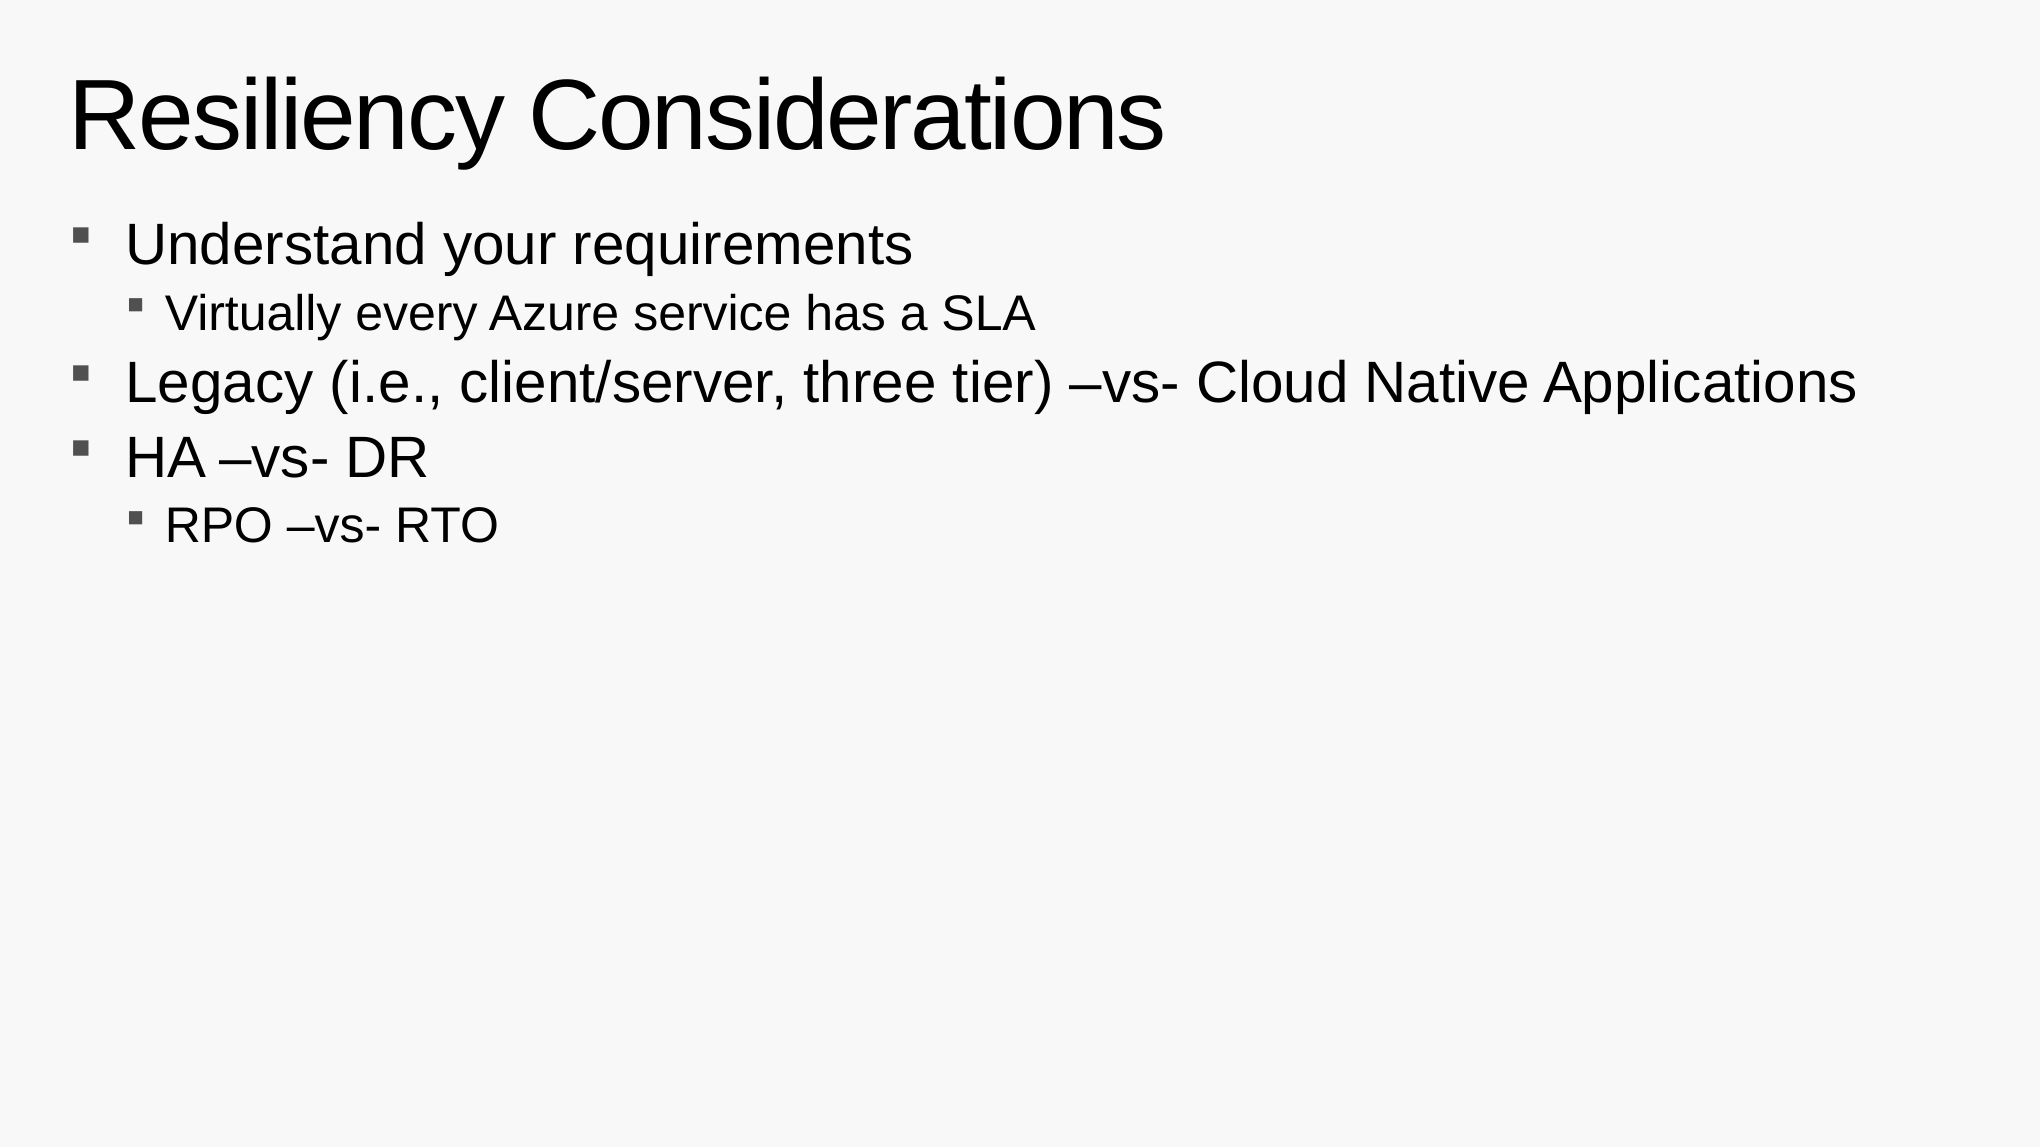

# Resiliency Considerations
Understand your requirements
Virtually every Azure service has a SLA
Legacy (i.e., client/server, three tier) –vs- Cloud Native Applications
HA –vs- DR
RPO –vs- RTO